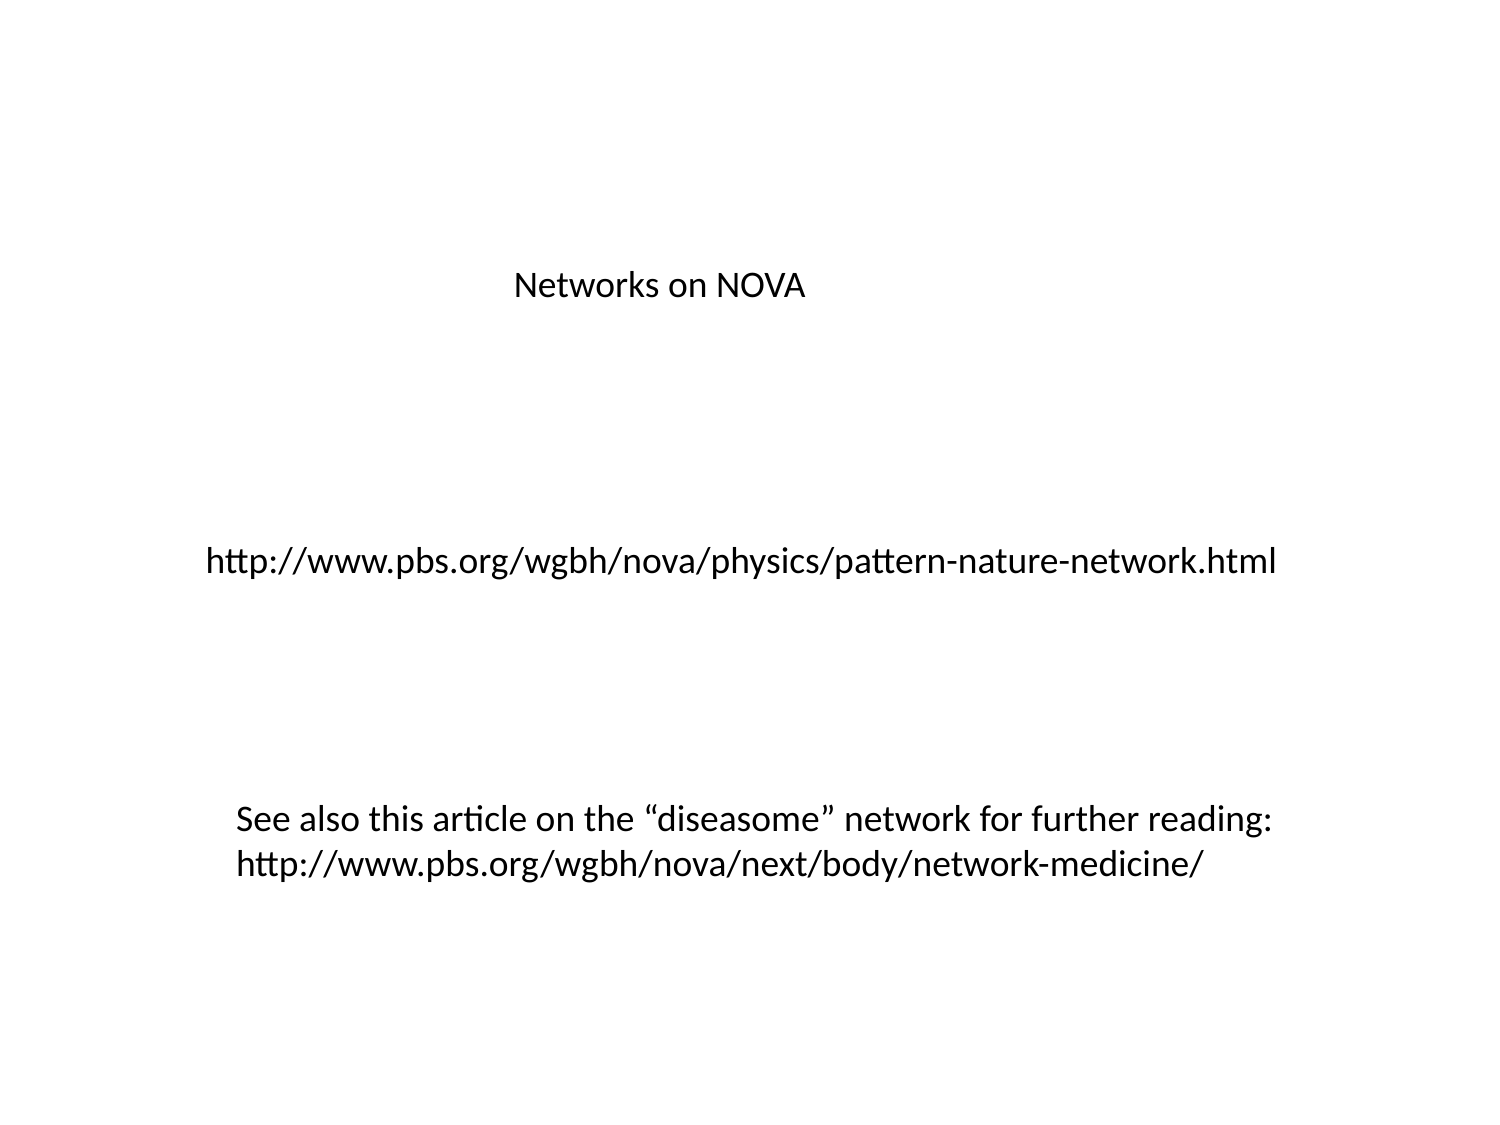

Networks on NOVA
http://www.pbs.org/wgbh/nova/physics/pattern-nature-network.html
See also this article on the “diseasome” network for further reading:
http://www.pbs.org/wgbh/nova/next/body/network-medicine/